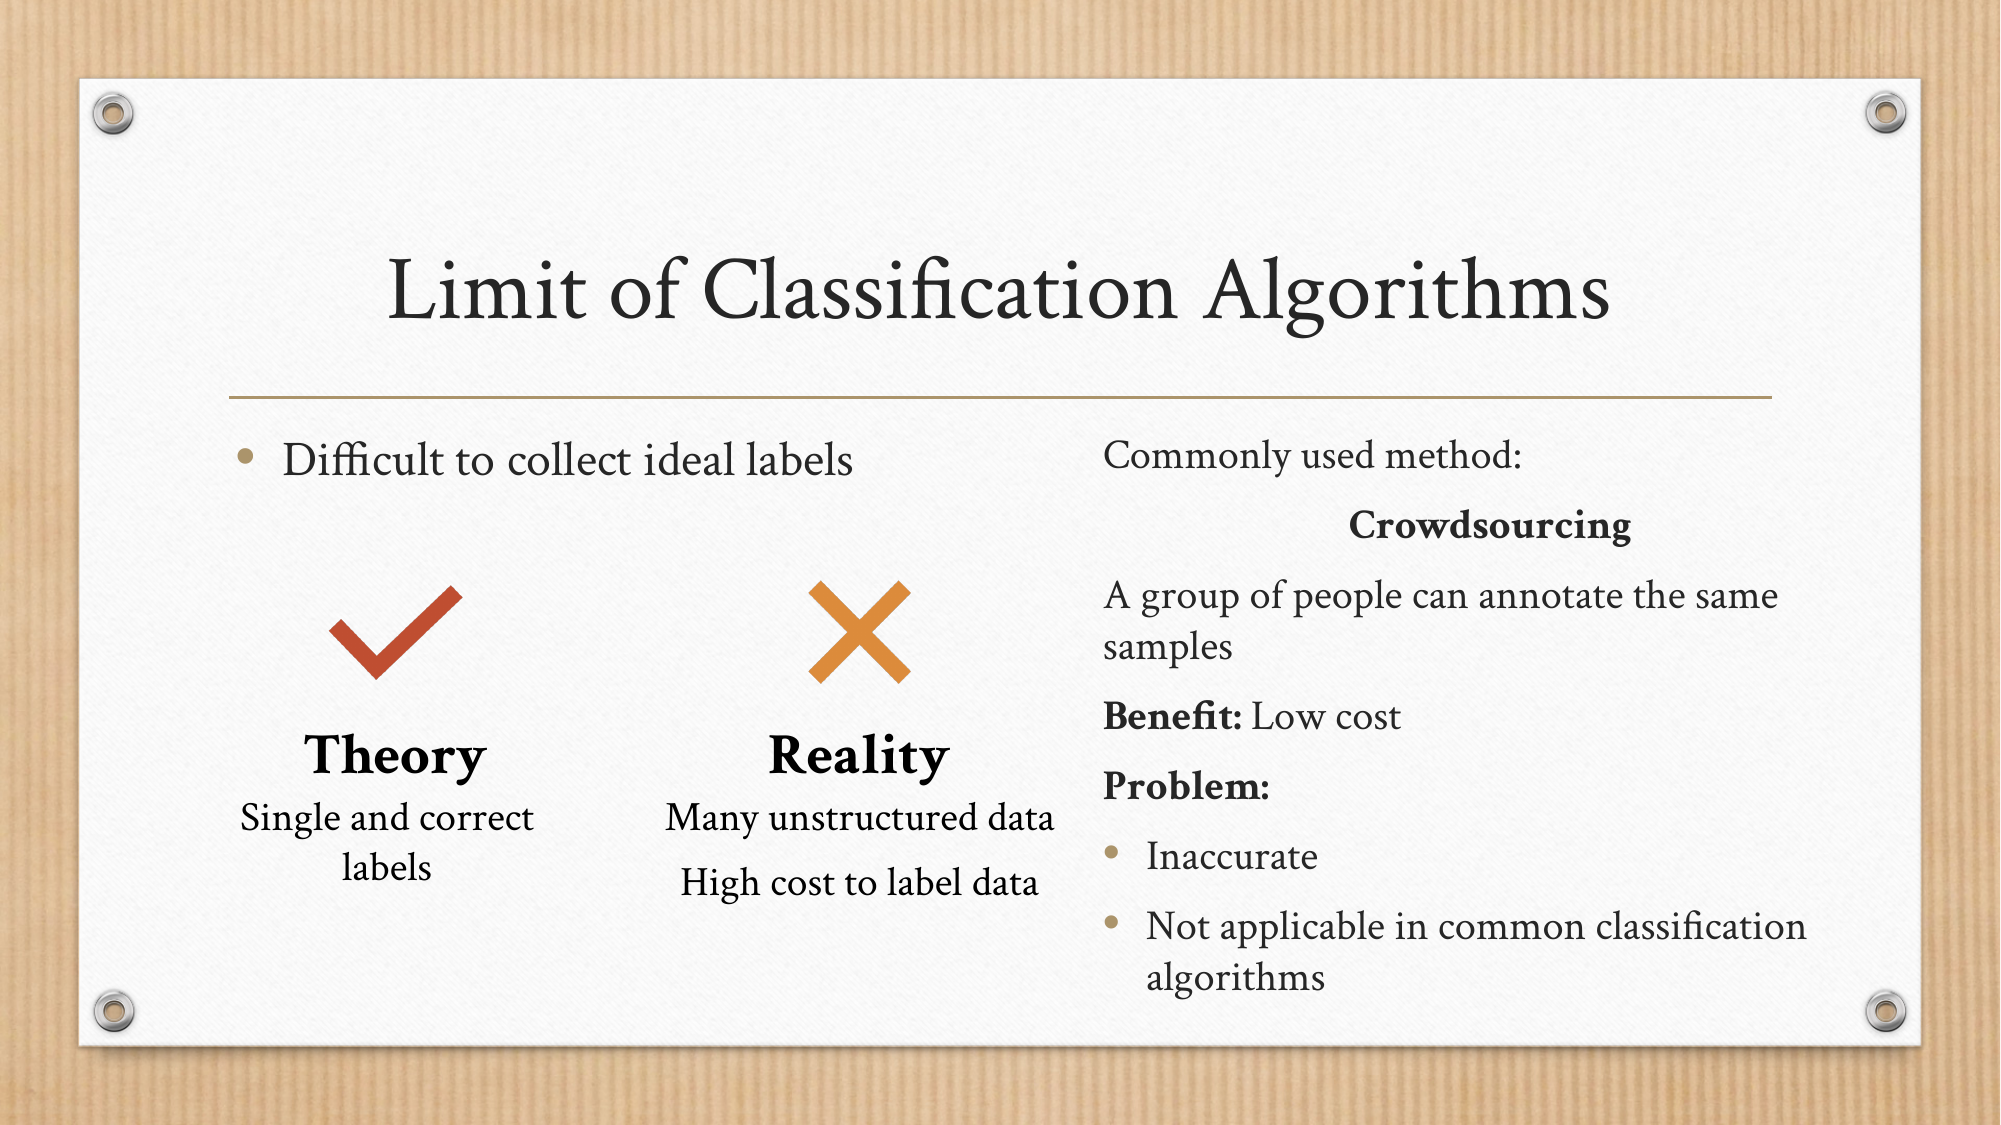

# Limit of Classification Algorithms
Difficult to collect ideal labels
Commonly used method:
Crowdsourcing
A group of people can annotate the same samples
Benefit: Low cost
Problem:
Inaccurate
Not applicable in common classification algorithms

Theory
Single and correct labels
Reality
Many unstructured data
High cost to label data